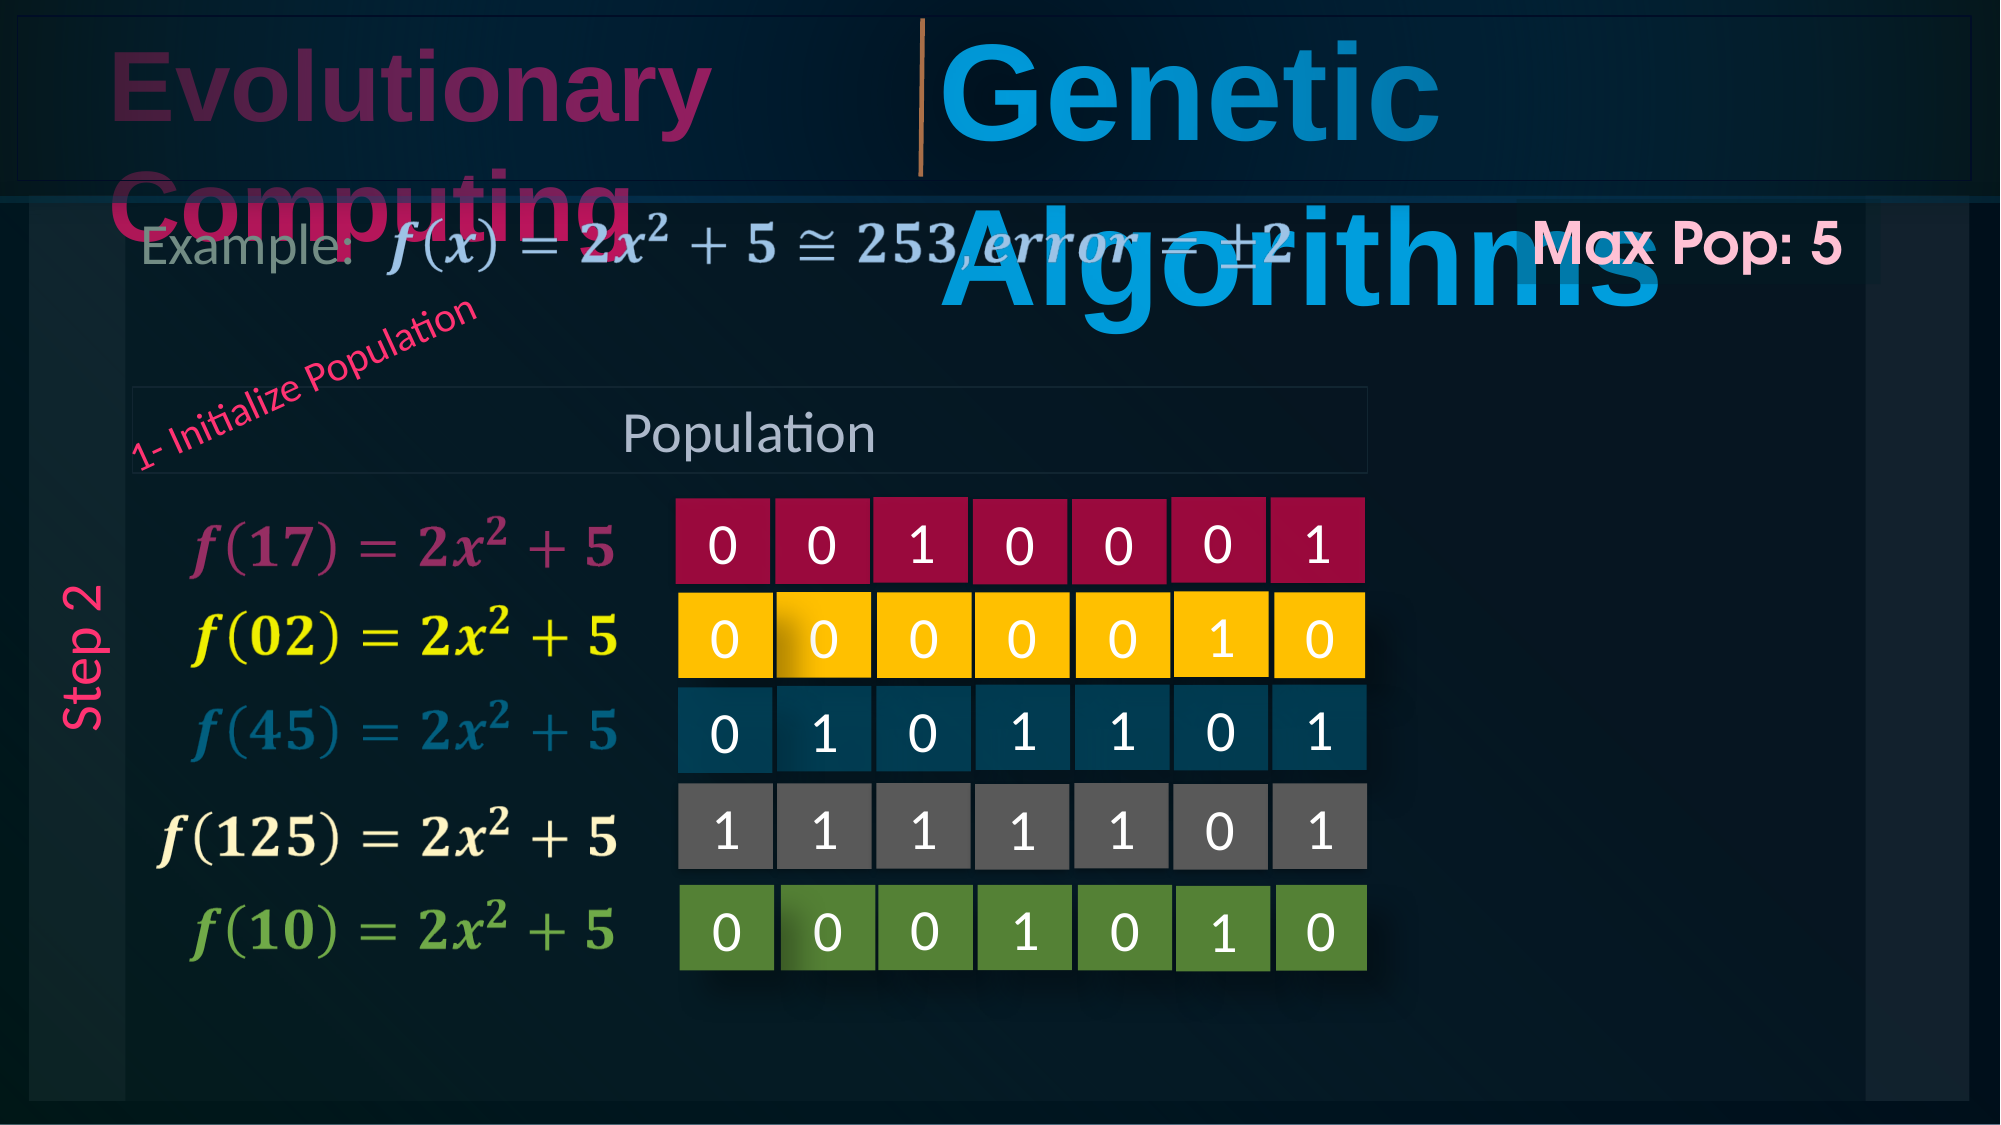

Genetic Algorithms

Evolutionary Computing

Example:
Max Pop: 5
1- Initialize Population
Population
1
0
1
0
0
0
0

1
0
0
0
0
0
0
Step 2
1
1
1
0
1
0
0
1
1
1
1
1
1
0
0
1
0
0
0
0
1